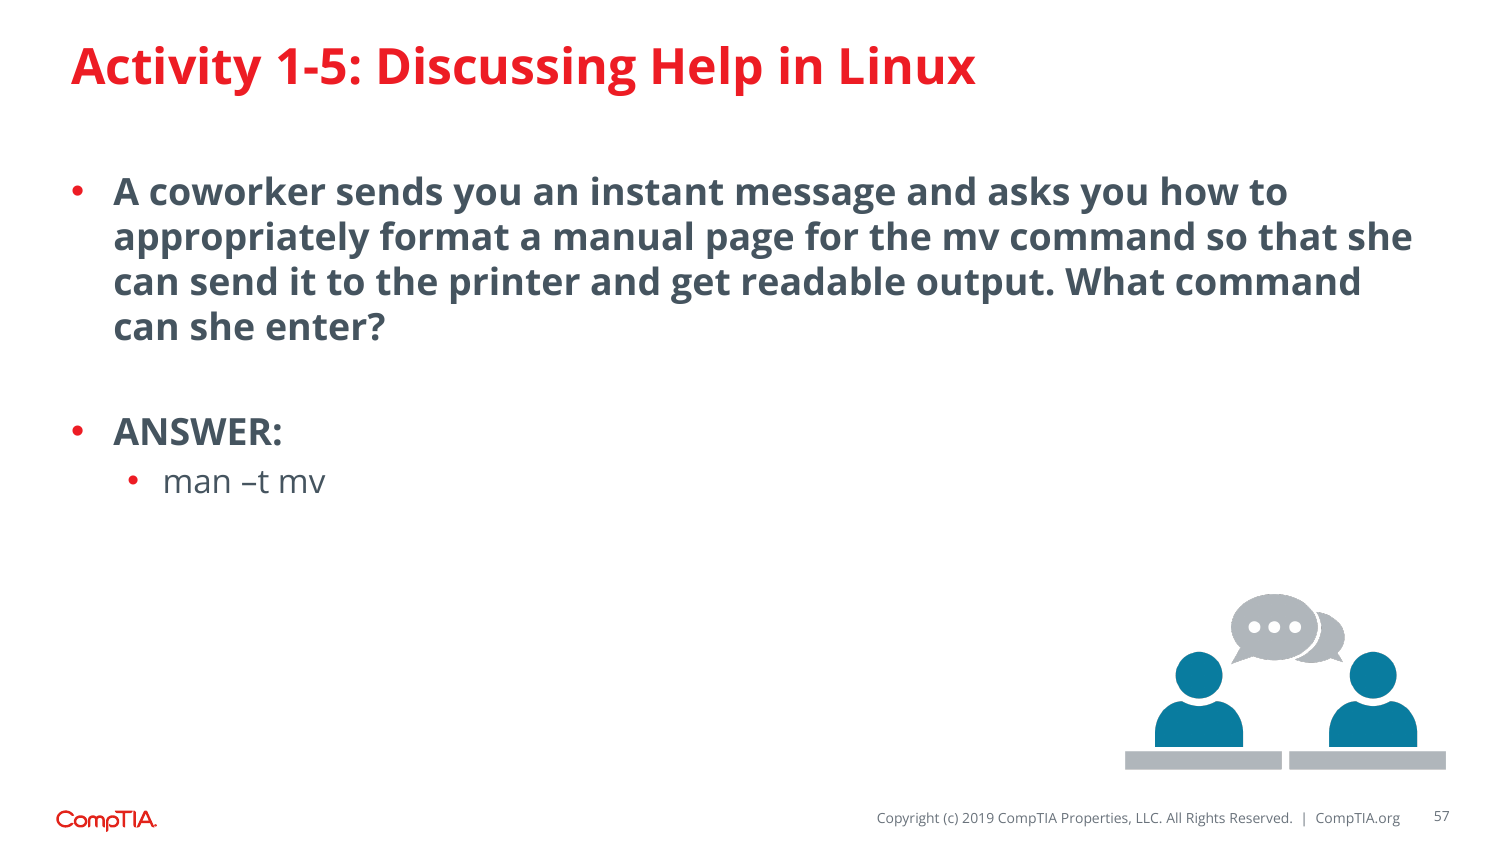

# Activity 1-5: Discussing Help in Linux
A coworker sends you an instant message and asks you how to appropriately format a manual page for the mv command so that she can send it to the printer and get readable output. What command can she enter?

ANSWER:
man –t mv

57